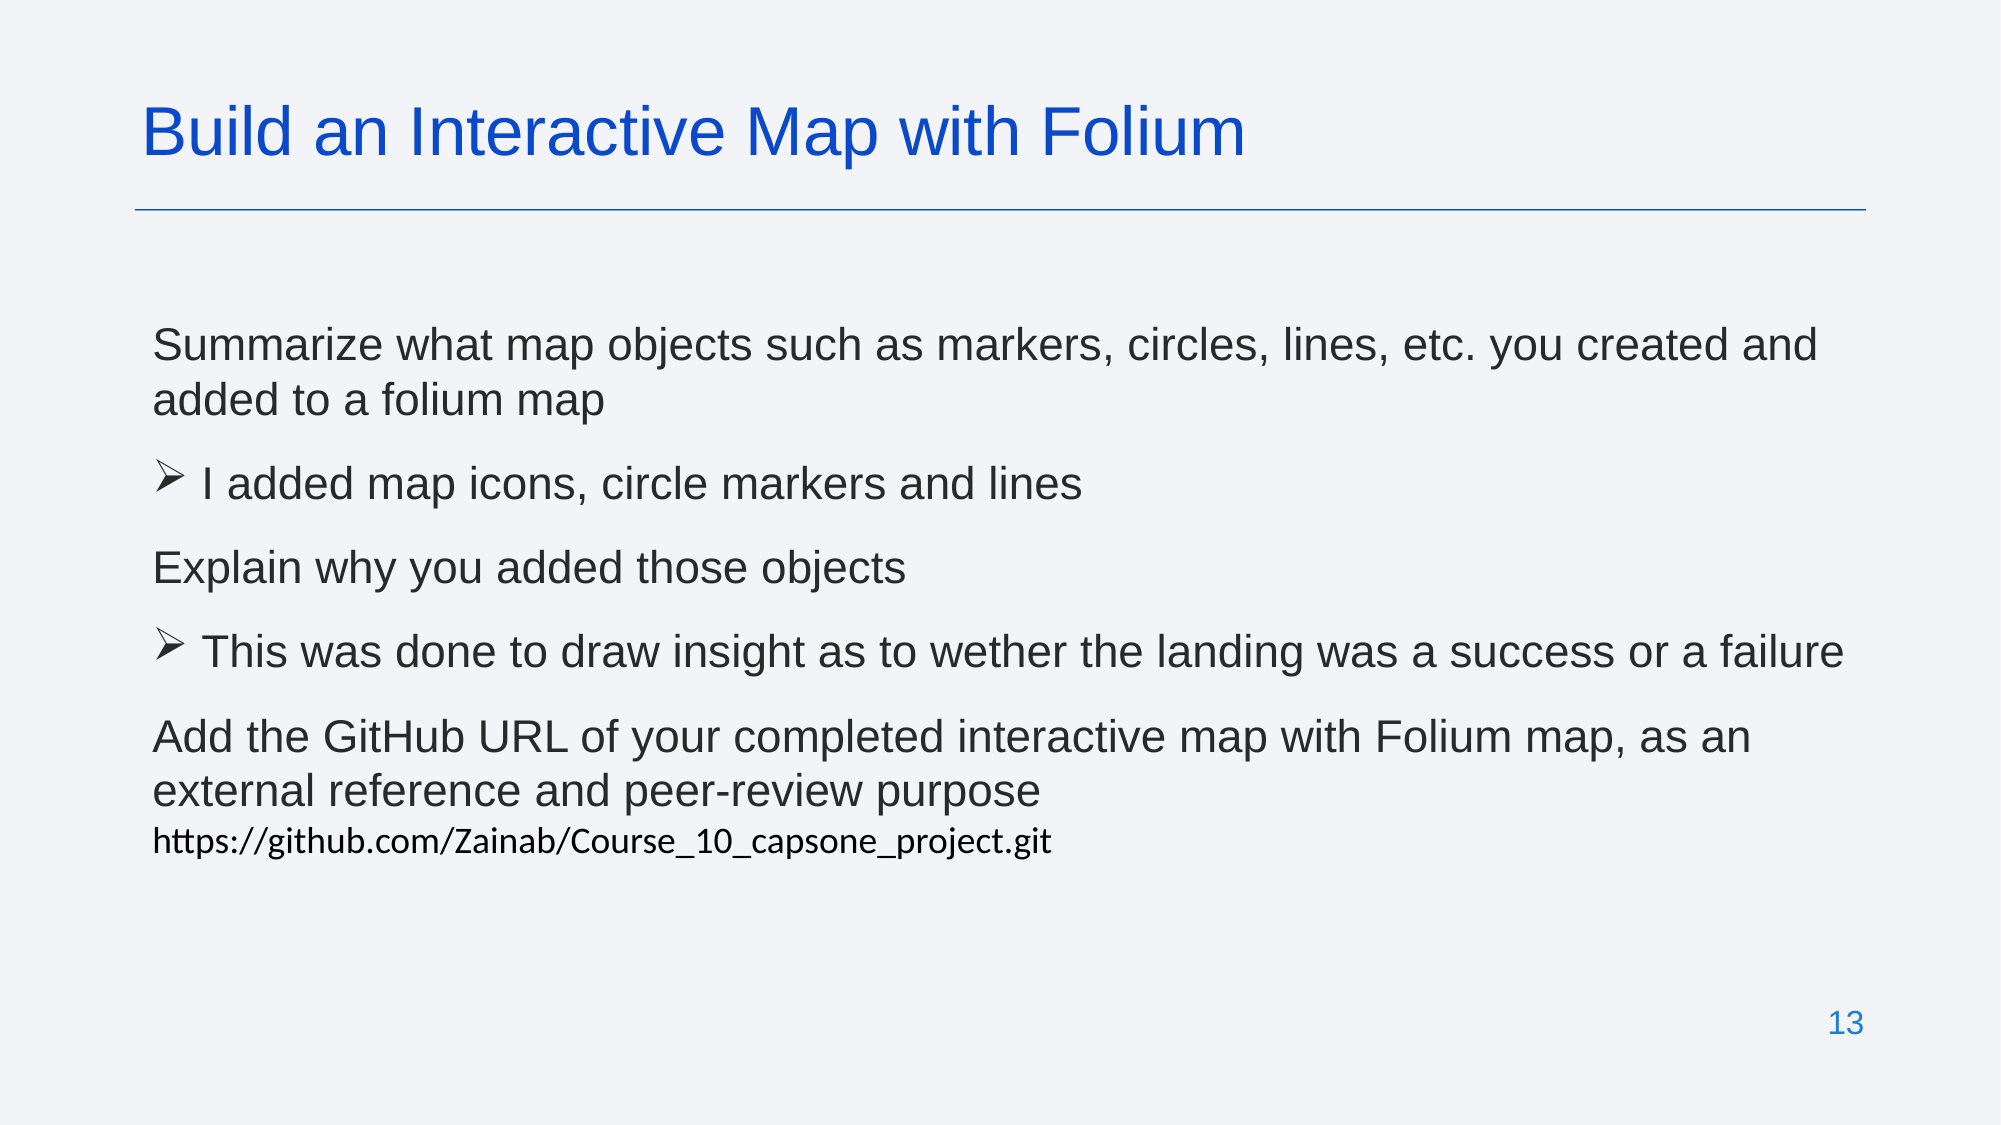

Build an Interactive Map with Folium
Summarize what map objects such as markers, circles, lines, etc. you created and added to a folium map
 I added map icons, circle markers and lines
Explain why you added those objects
 This was done to draw insight as to wether the landing was a success or a failure
Add the GitHub URL of your completed interactive map with Folium map, as an external reference and peer-review purpose
https://github.com/Zainab/Course_10_capsone_project.git

13